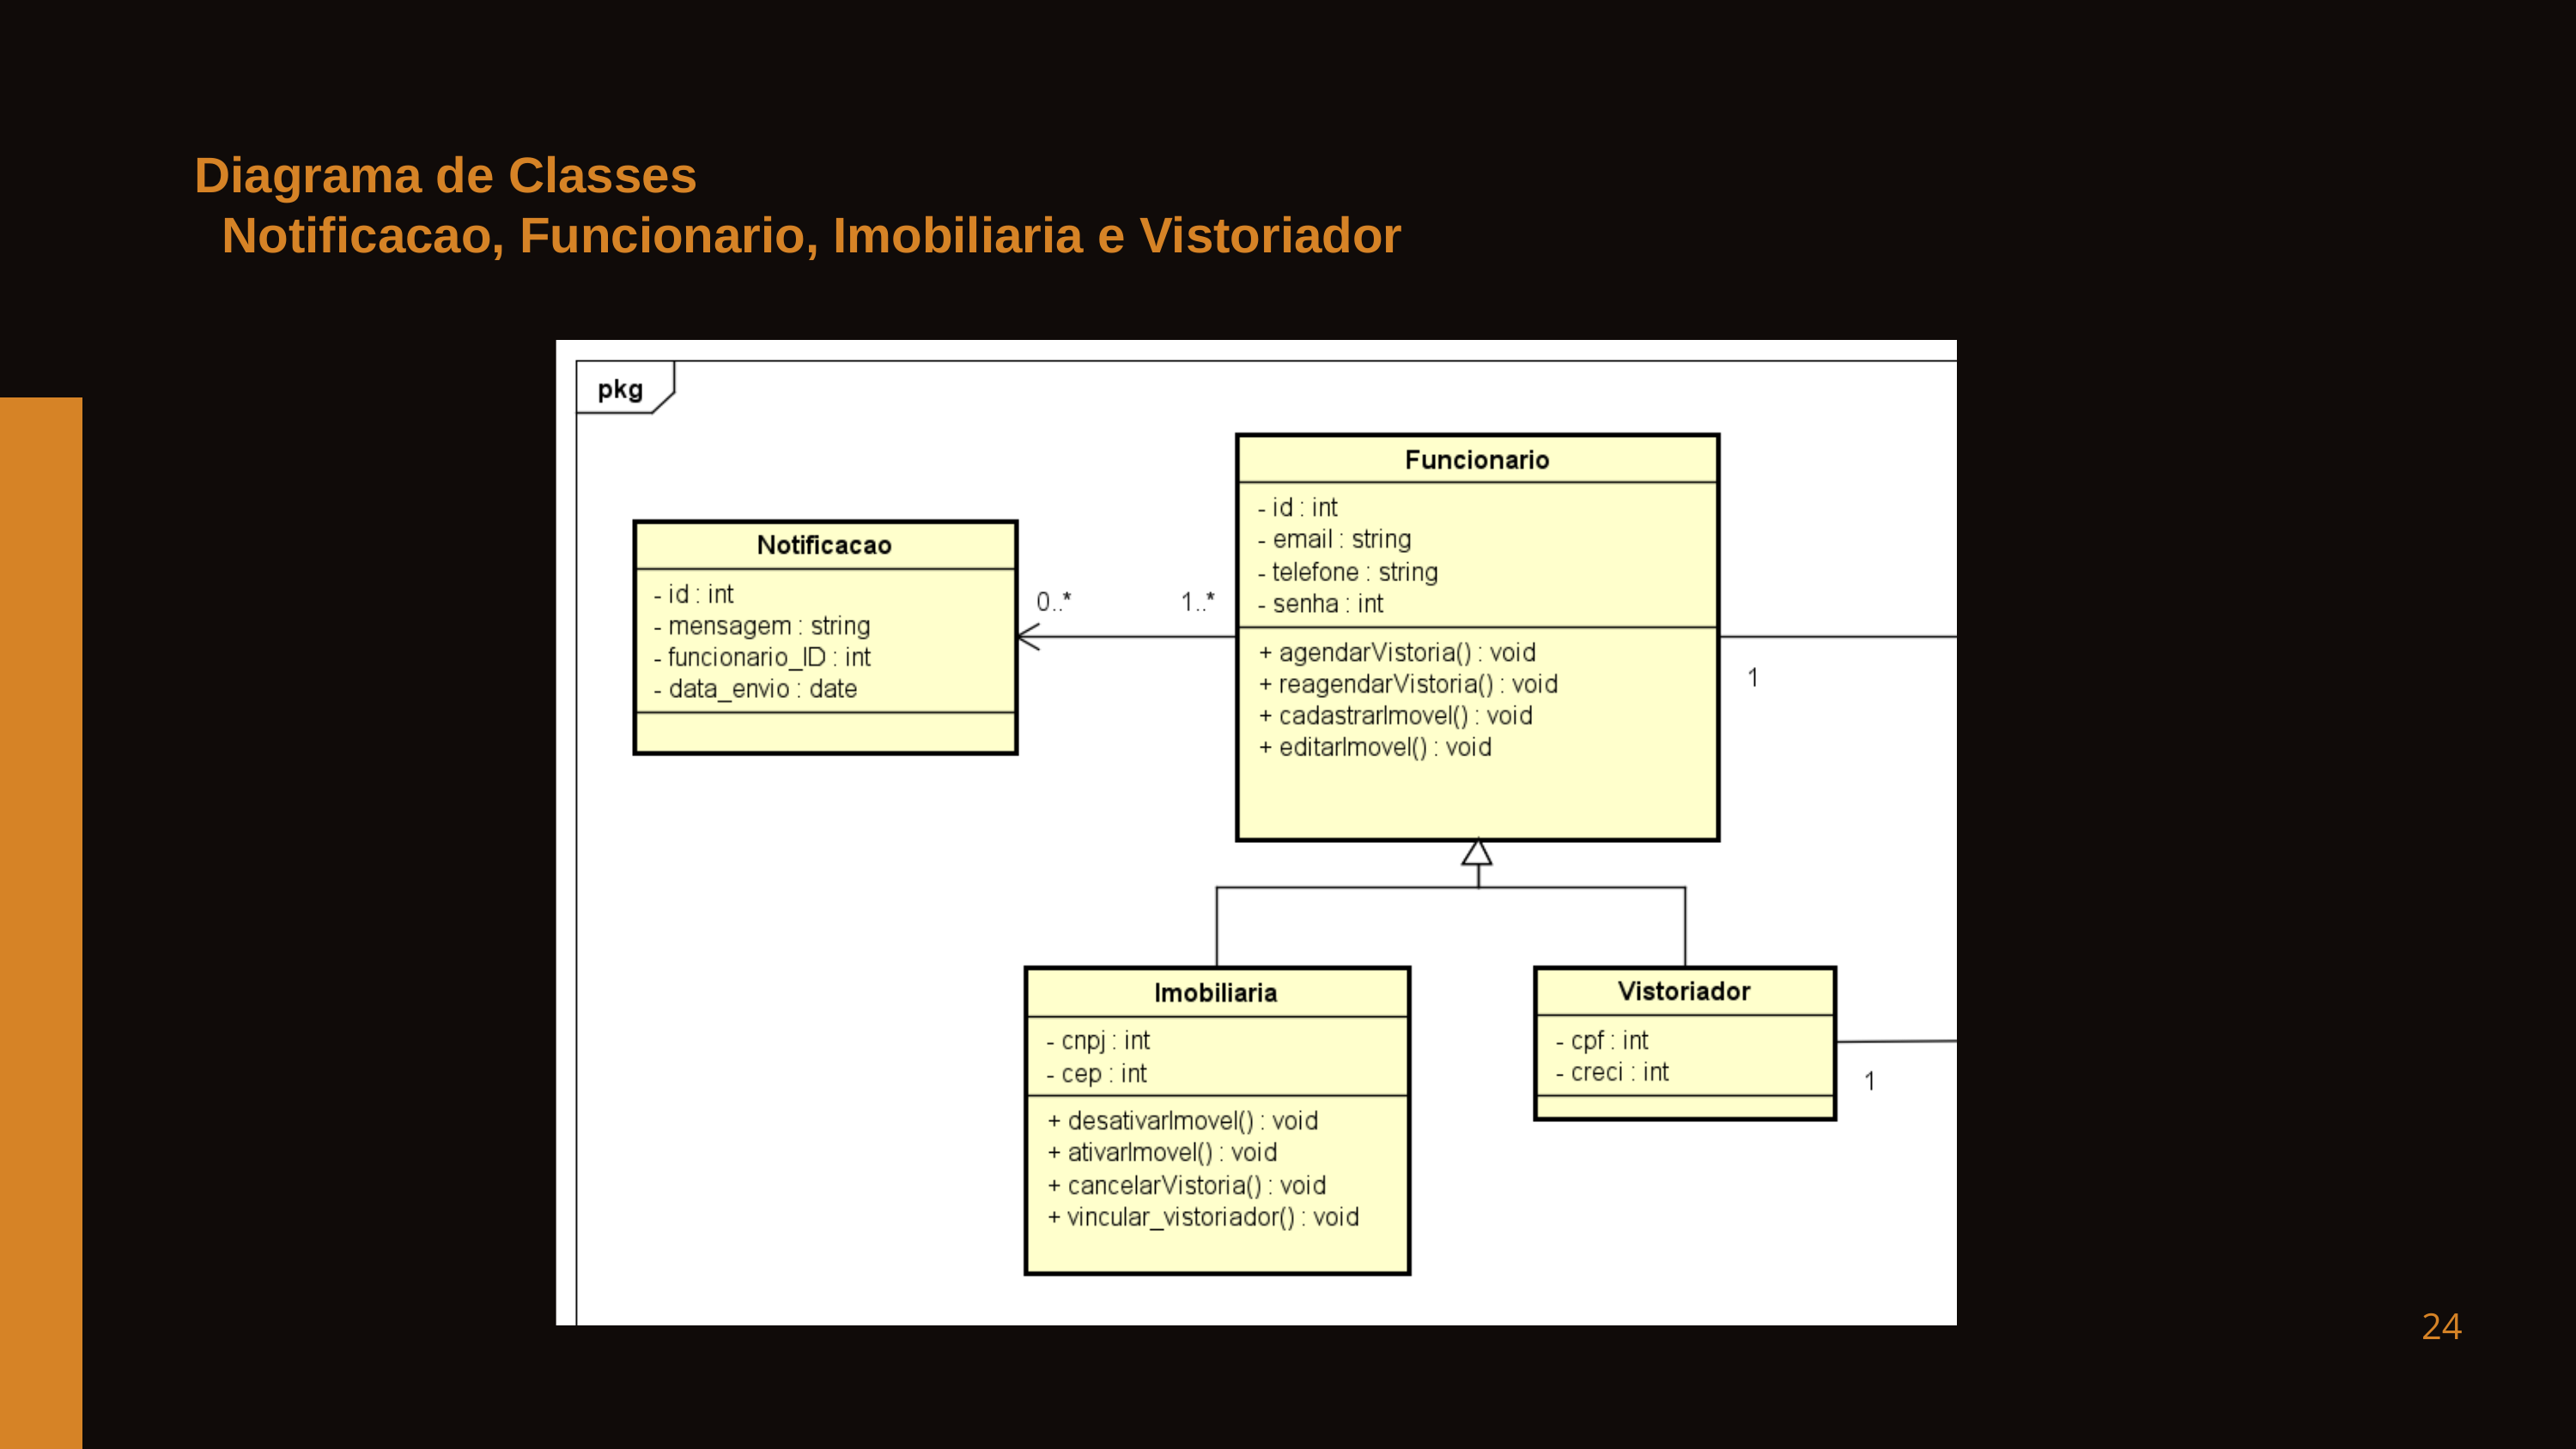

Diagrama de Classes
Notificacao, Funcionario, Imobiliaria e Vistoriador

24